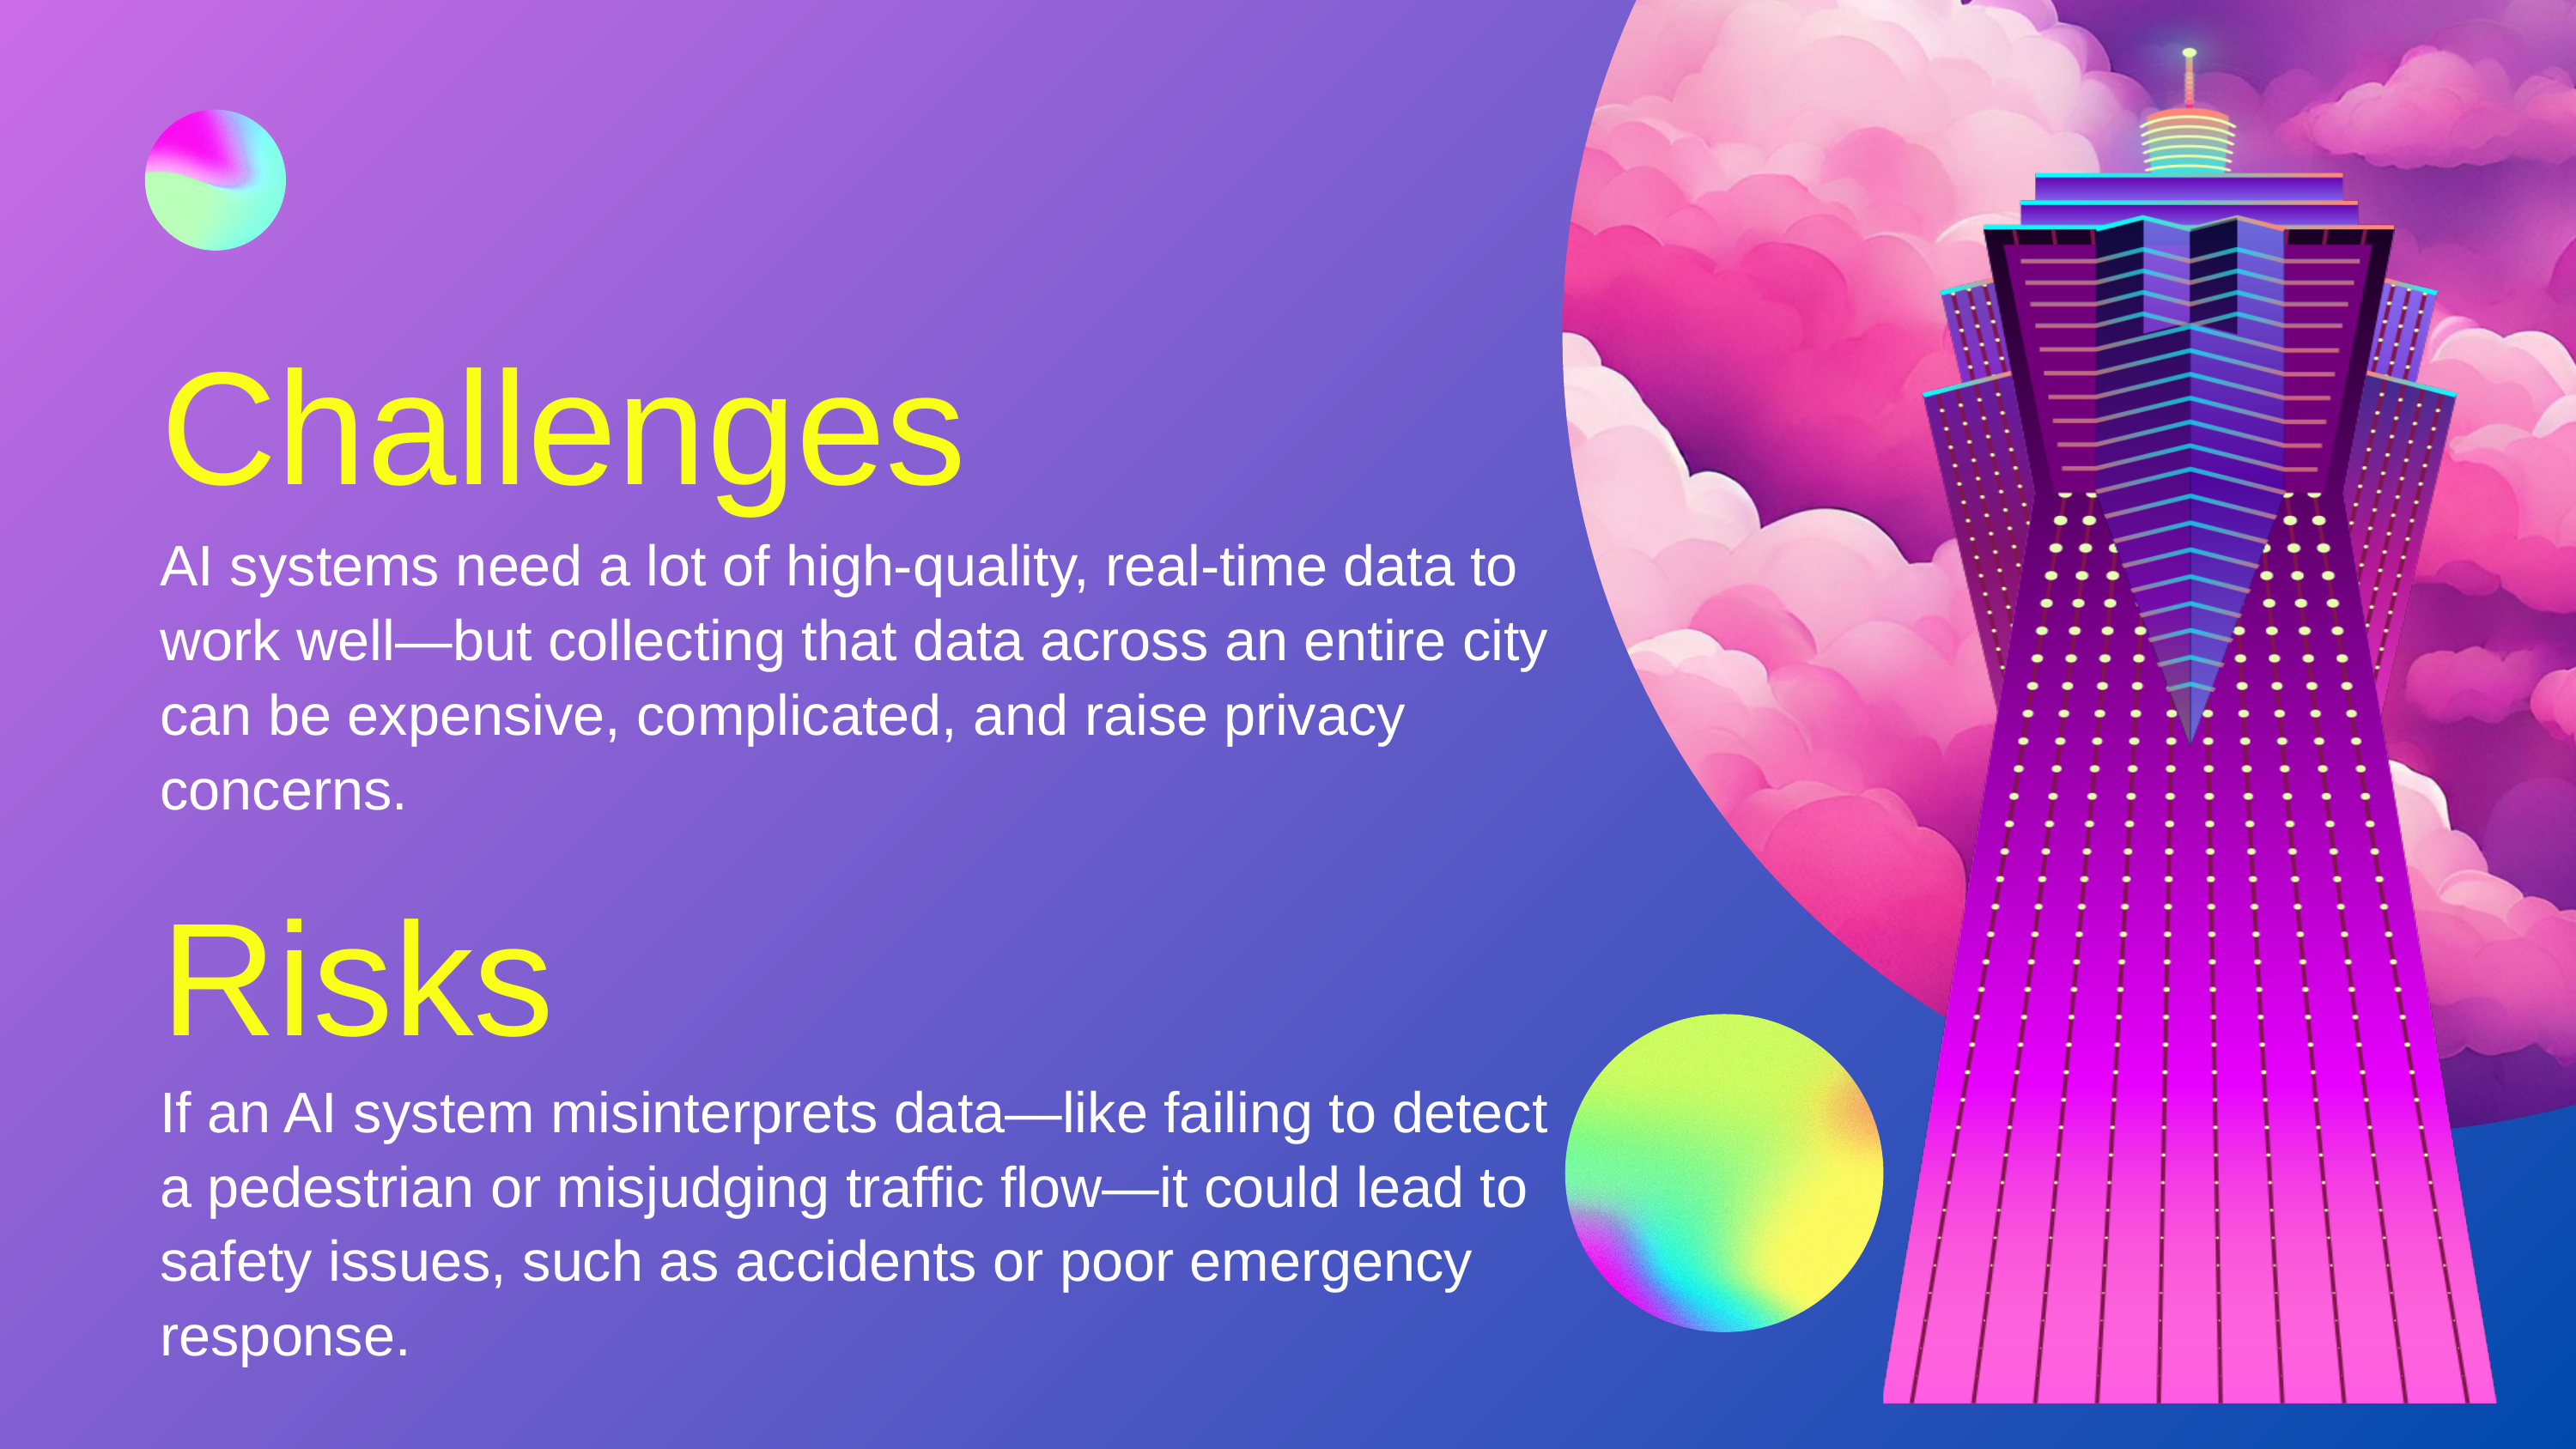

Challenges
AI systems need a lot of high-quality, real-time data to work well—but collecting that data across an entire city can be expensive, complicated, and raise privacy concerns.
Risks

If an AI system misinterprets data—like failing to detect a pedestrian or misjudging traffic flow—it could lead to safety issues, such as accidents or poor emergency response.